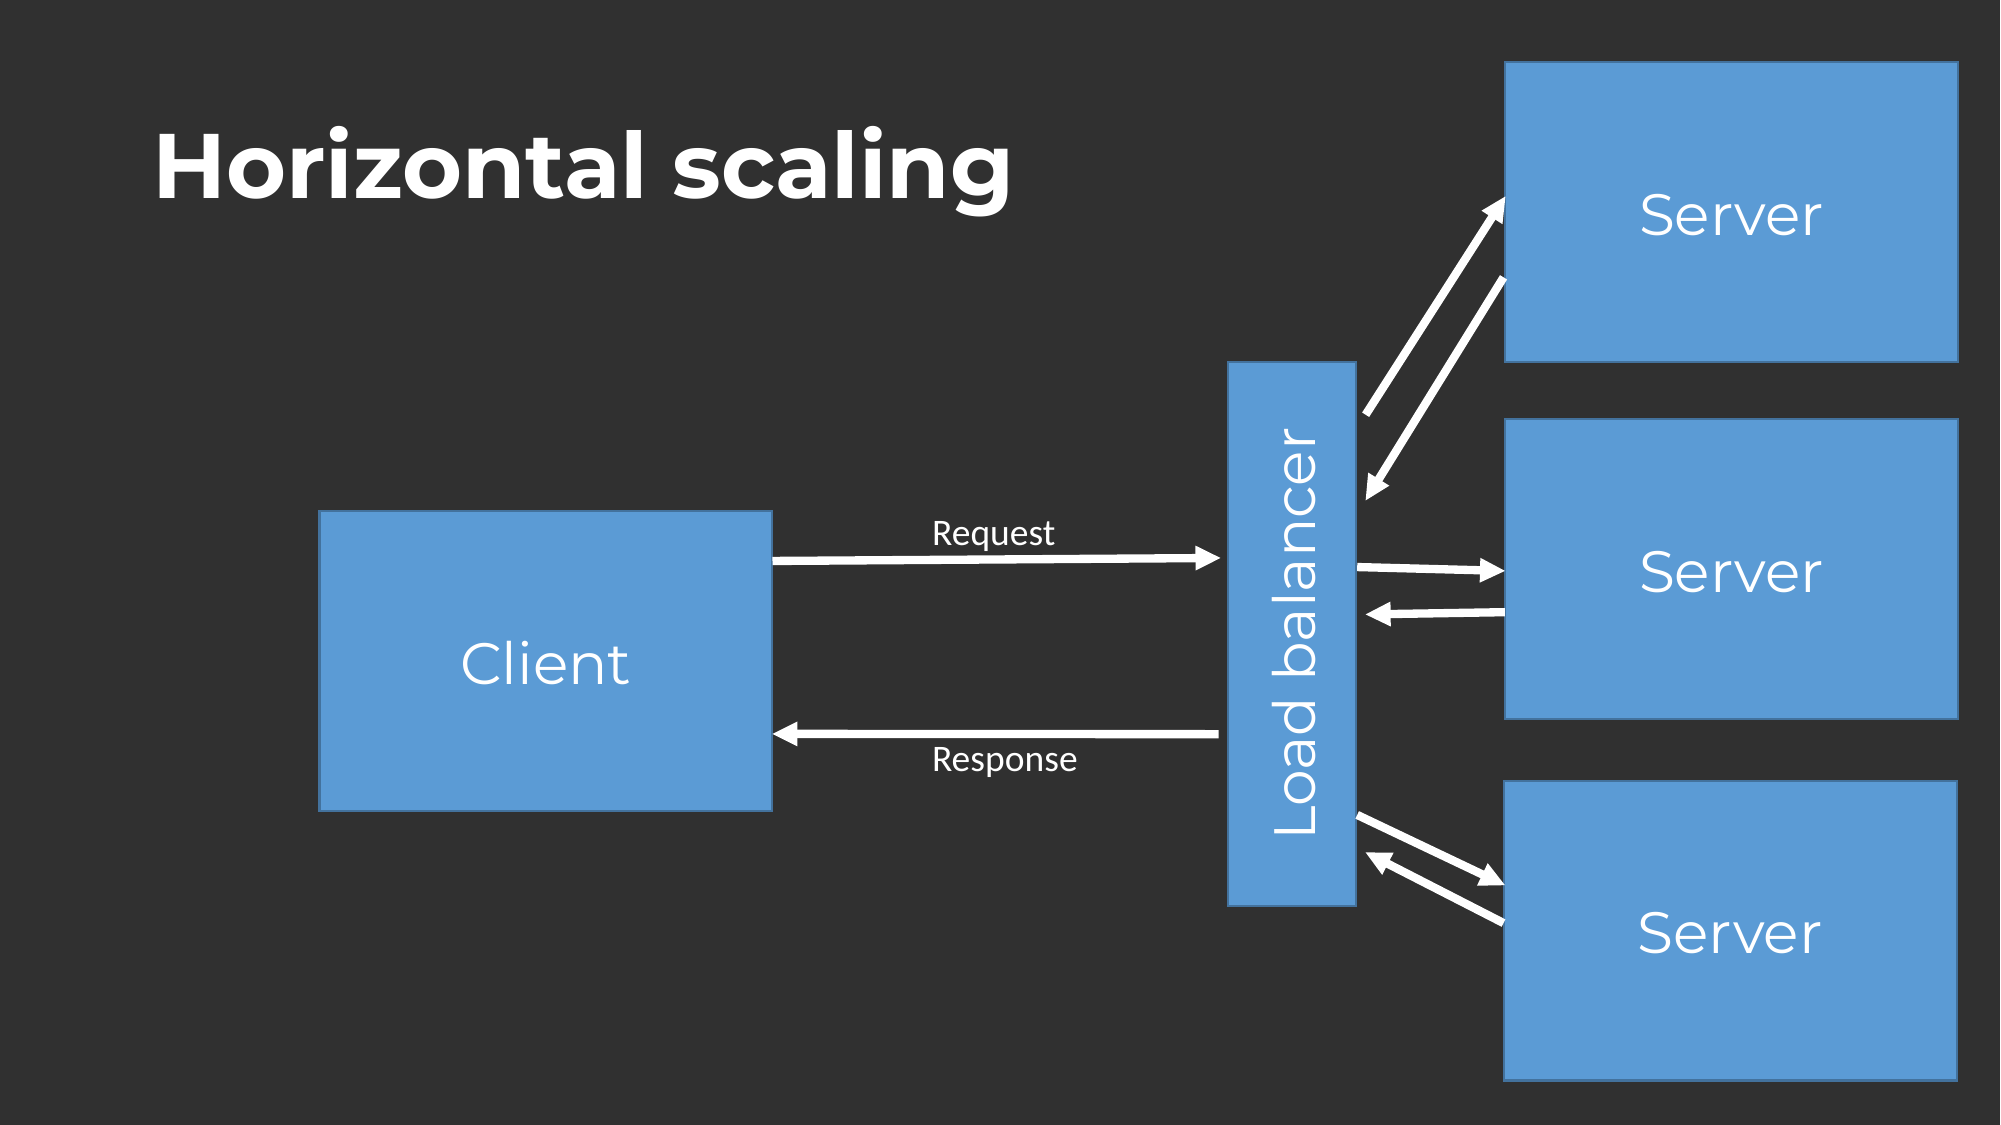

# Horizontal scaling
Server

Load balancer
Server
Request
Client
Response
Server